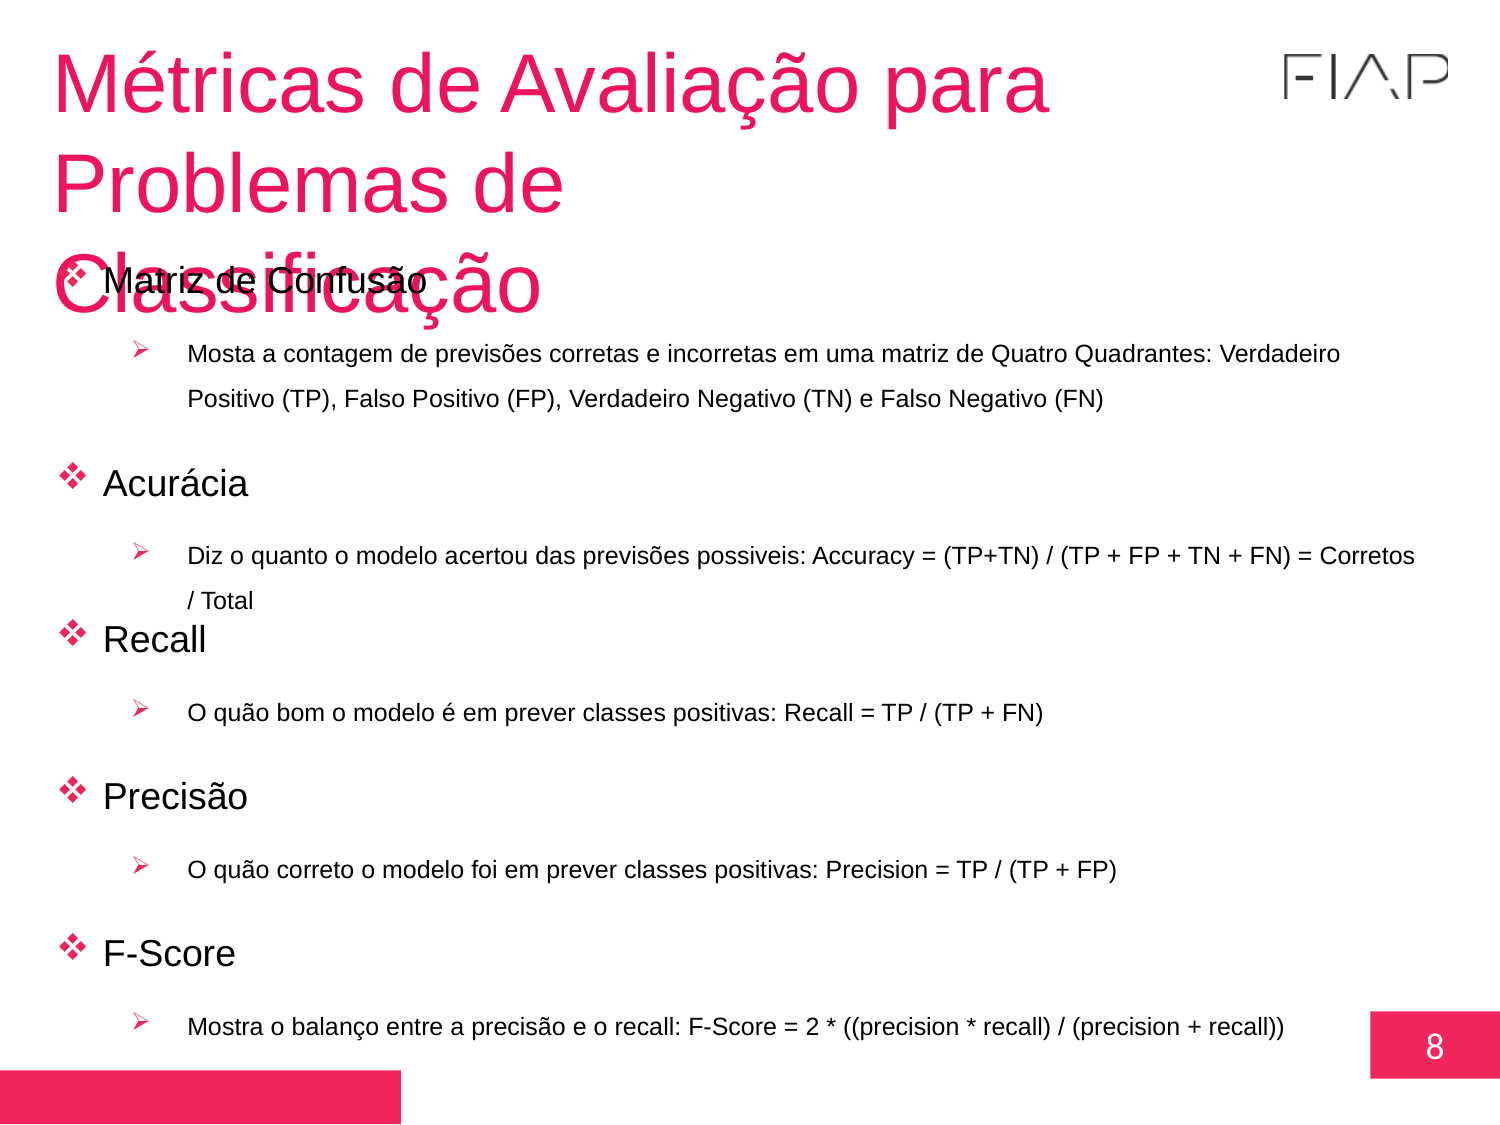

Métricas de Avaliação para Problemas de Classificação
Matriz de Confusão
Mosta a contagem de previsões corretas e incorretas em uma matriz de Quatro Quadrantes: Verdadeiro Positivo (TP), Falso Positivo (FP), Verdadeiro Negativo (TN) e Falso Negativo (FN)
Acurácia
Diz o quanto o modelo acertou das previsões possiveis: Accuracy = (TP+TN) / (TP + FP + TN + FN) = Corretos / Total
Recall
O quão bom o modelo é em prever classes positivas: Recall = TP / (TP + FN)
Precisão
O quão correto o modelo foi em prever classes positivas: Precision = TP / (TP + FP)
F-Score
Mostra o balanço entre a precisão e o recall: F-Score = 2 * ((precision * recall) / (precision + recall))